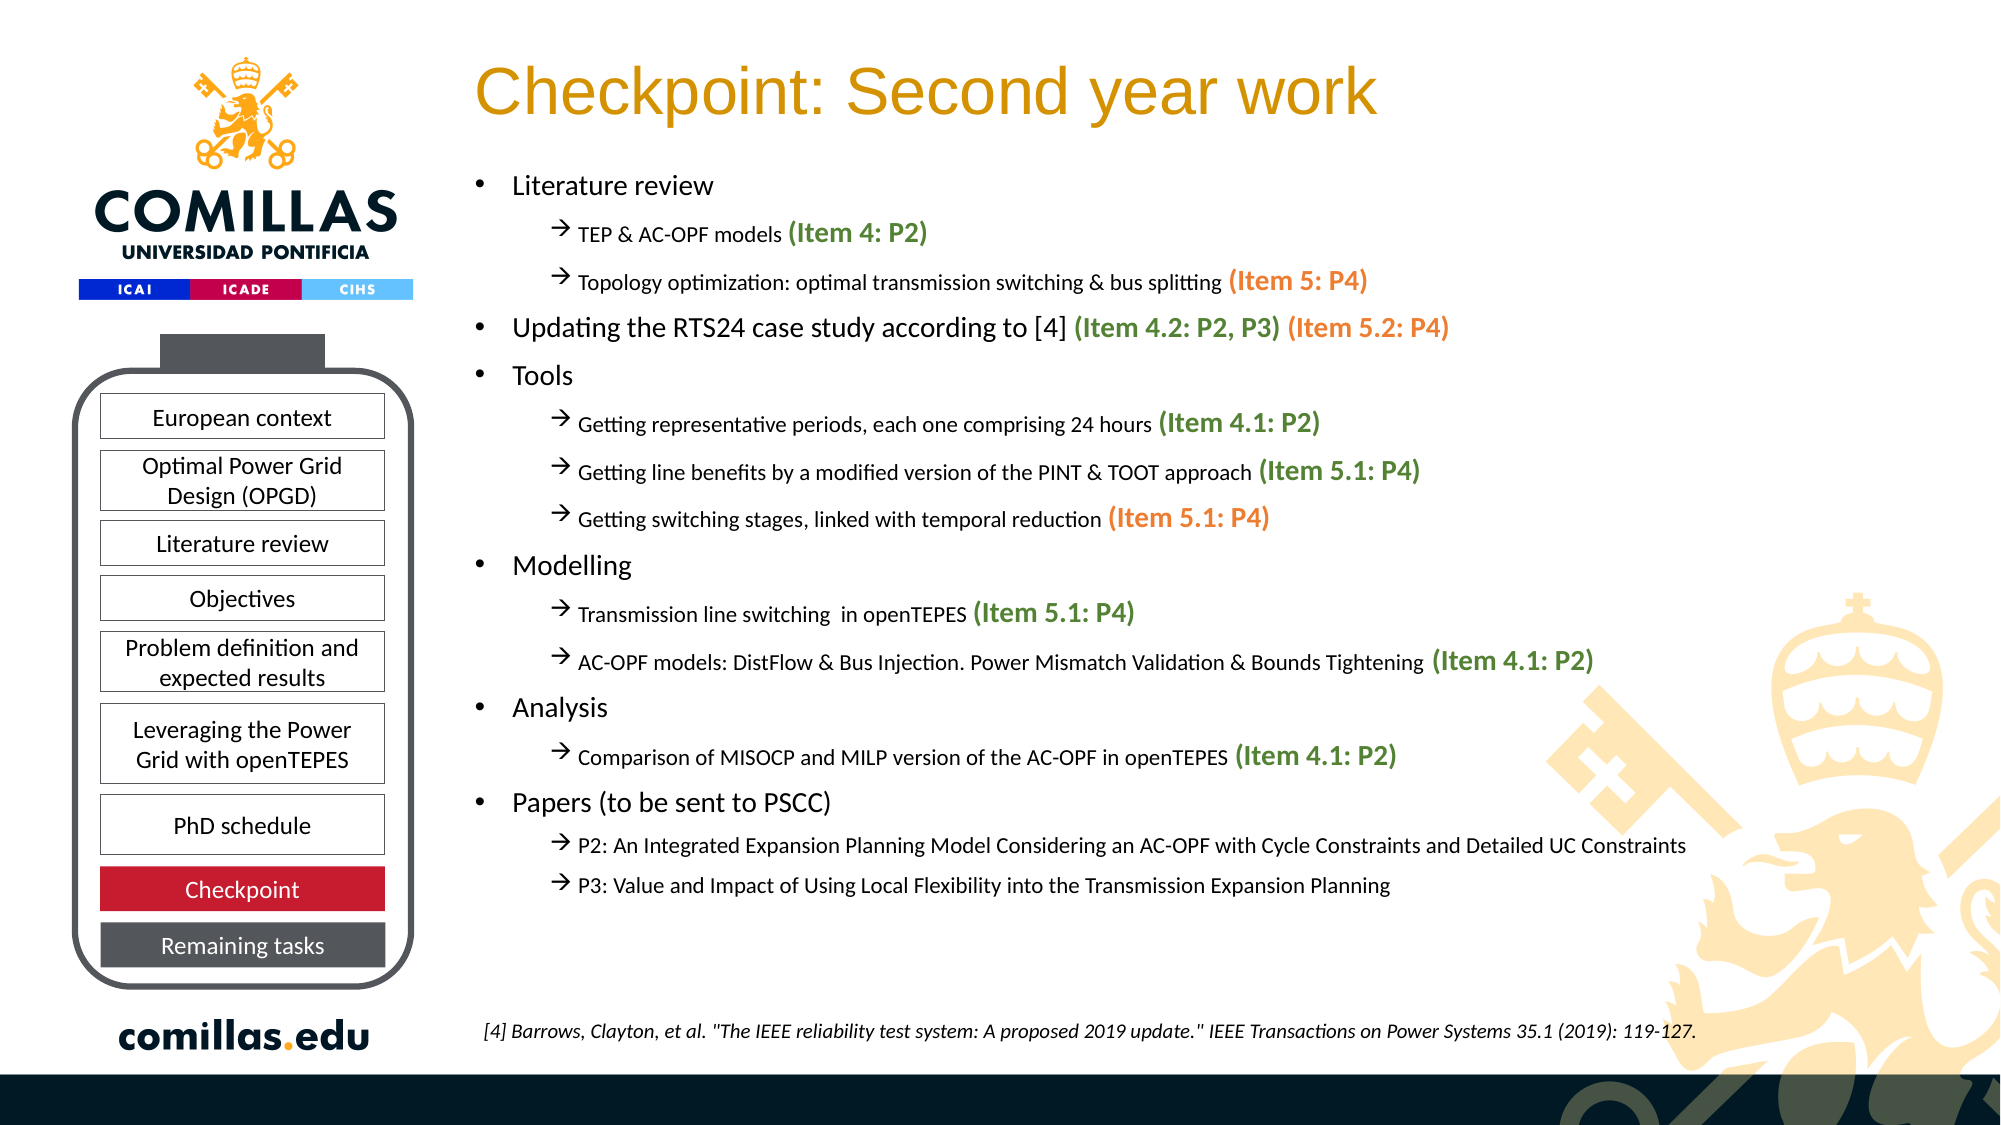

# Checkpoint: Second year work
Literature review
TEP & AC-OPF models (Item 4: P2)
Topology optimization: optimal transmission switching & bus splitting (Item 5: P4)
Updating the RTS24 case study according to [4] (Item 4.2: P2, P3) (Item 5.2: P4)
Tools
Getting representative periods, each one comprising 24 hours (Item 4.1: P2)
Getting line benefits by a modified version of the PINT & TOOT approach (Item 5.1: P4)
Getting switching stages, linked with temporal reduction (Item 5.1: P4)
Modelling
Transmission line switching  in openTEPES (Item 5.1: P4)
AC-OPF models: DistFlow & Bus Injection. Power Mismatch Validation & Bounds Tightening (Item 4.1: P2)
Analysis
Comparison of MISOCP and MILP version of the AC-OPF in openTEPES (Item 4.1: P2)
Papers (to be sent to PSCC)
P2: An Integrated Expansion Planning Model Considering an AC-OPF with Cycle Constraints and Detailed UC Constraints
P3: Value and Impact of Using Local Flexibility into the Transmission Expansion Planning

European context
Optimal Power Grid Design (OPGD)
Literature review
Objectives
Problem definition and expected results
Leveraging the Power Grid with openTEPES
PhD schedule
Checkpoint
Remaining tasks
[4] Barrows, Clayton, et al. "The IEEE reliability test system: A proposed 2019 update." IEEE Transactions on Power Systems 35.1 (2019): 119-127.